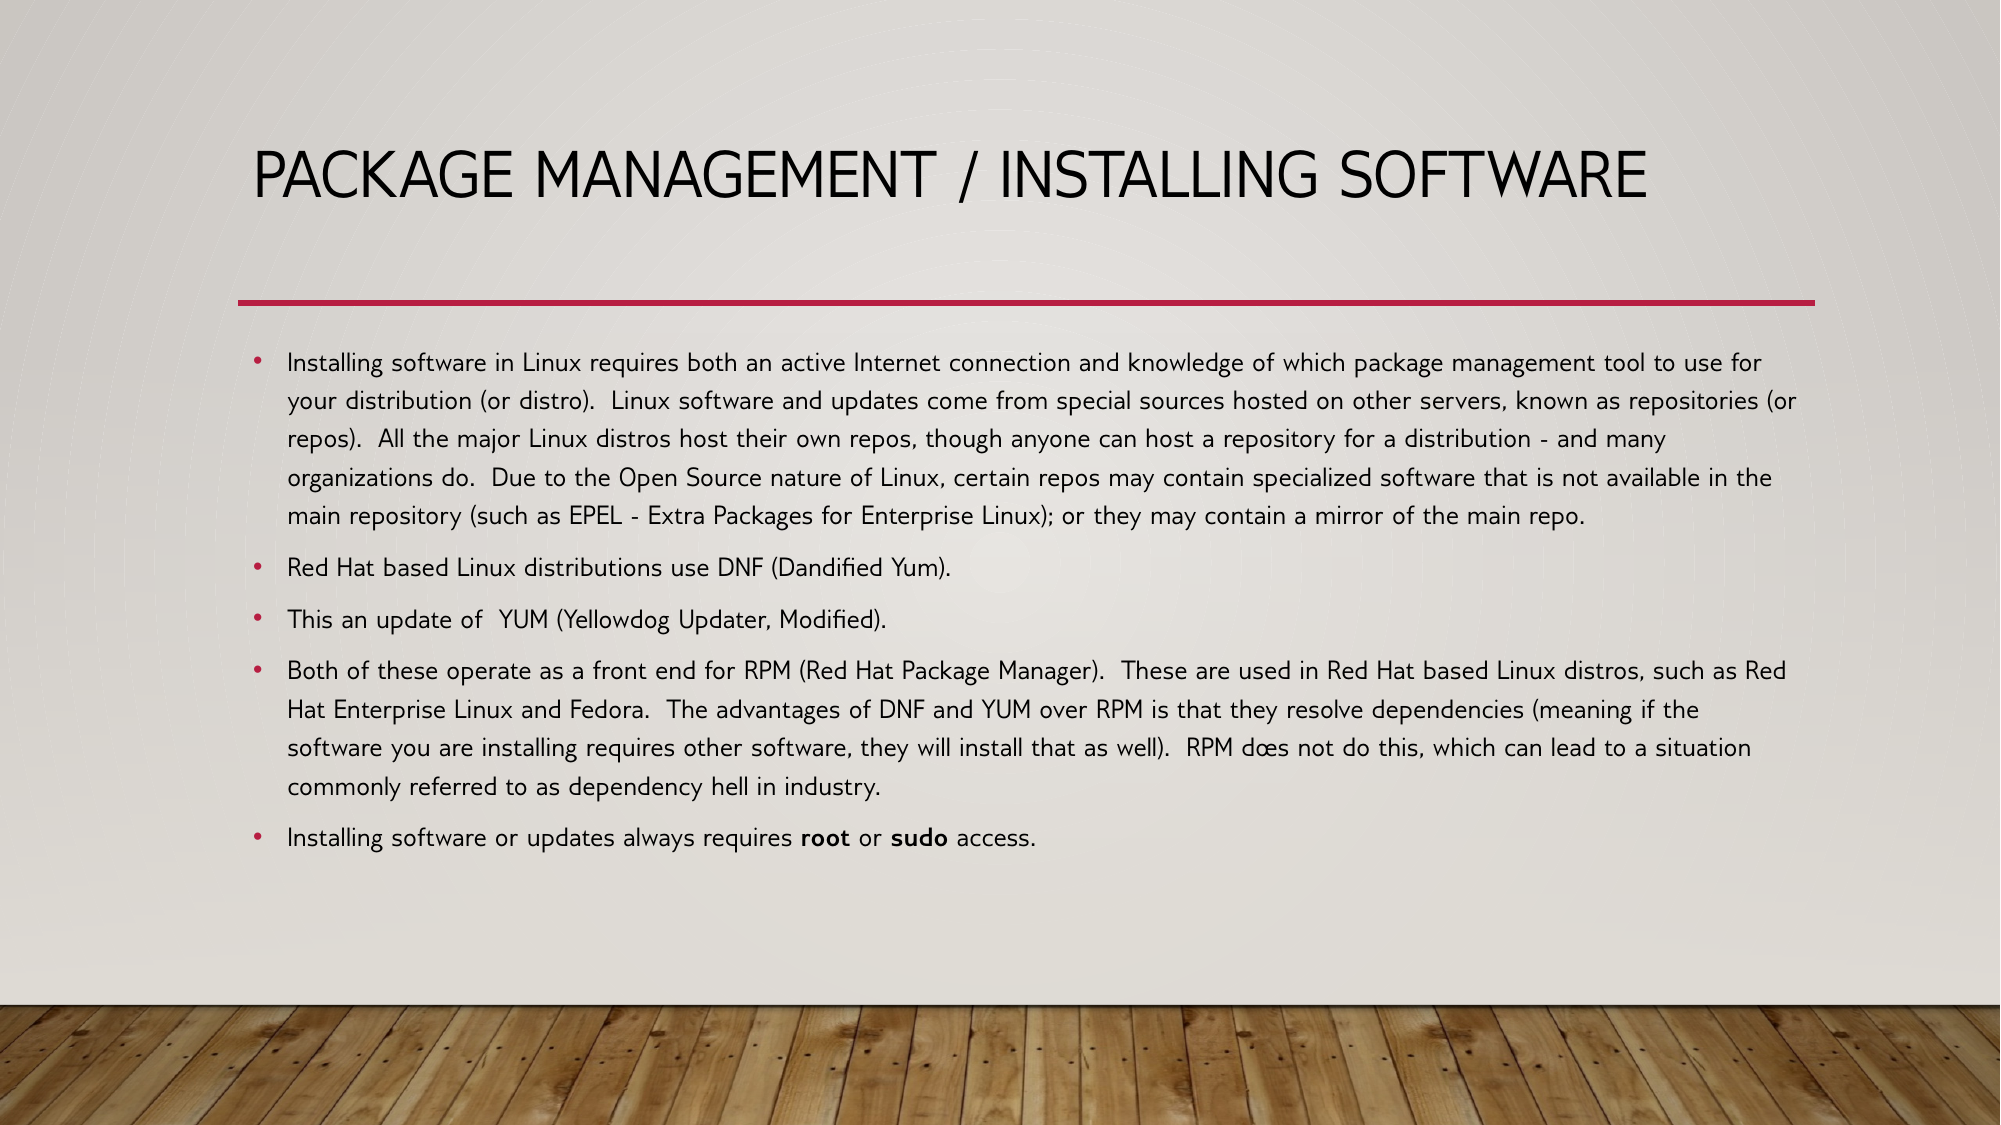

# Package management / installing software
Installing software in Linux requires both an active Internet connection and knowledge of which package management tool to use for your distribution (or distro).  Linux software and updates come from special sources hosted on other servers, known as repositories (or repos).  All the major Linux distros host their own repos, though anyone can host a repository for a distribution - and many organizations do.  Due to the Open Source nature of Linux, certain repos may contain specialized software that is not available in the main repository (such as EPEL - Extra Packages for Enterprise Linux); or they may contain a mirror of the main repo.
Red Hat based Linux distributions use DNF (Dandified Yum).
This an update of  YUM (Yellowdog Updater, Modified).
Both of these operate as a front end for RPM (Red Hat Package Manager).  These are used in Red Hat based Linux distros, such as Red Hat Enterprise Linux and Fedora.  The advantages of DNF and YUM over RPM is that they resolve dependencies (meaning if the software you are installing requires other software, they will install that as well).  RPM does not do this, which can lead to a situation commonly referred to as dependency hell in industry.
Installing software or updates always requires root or sudo access.